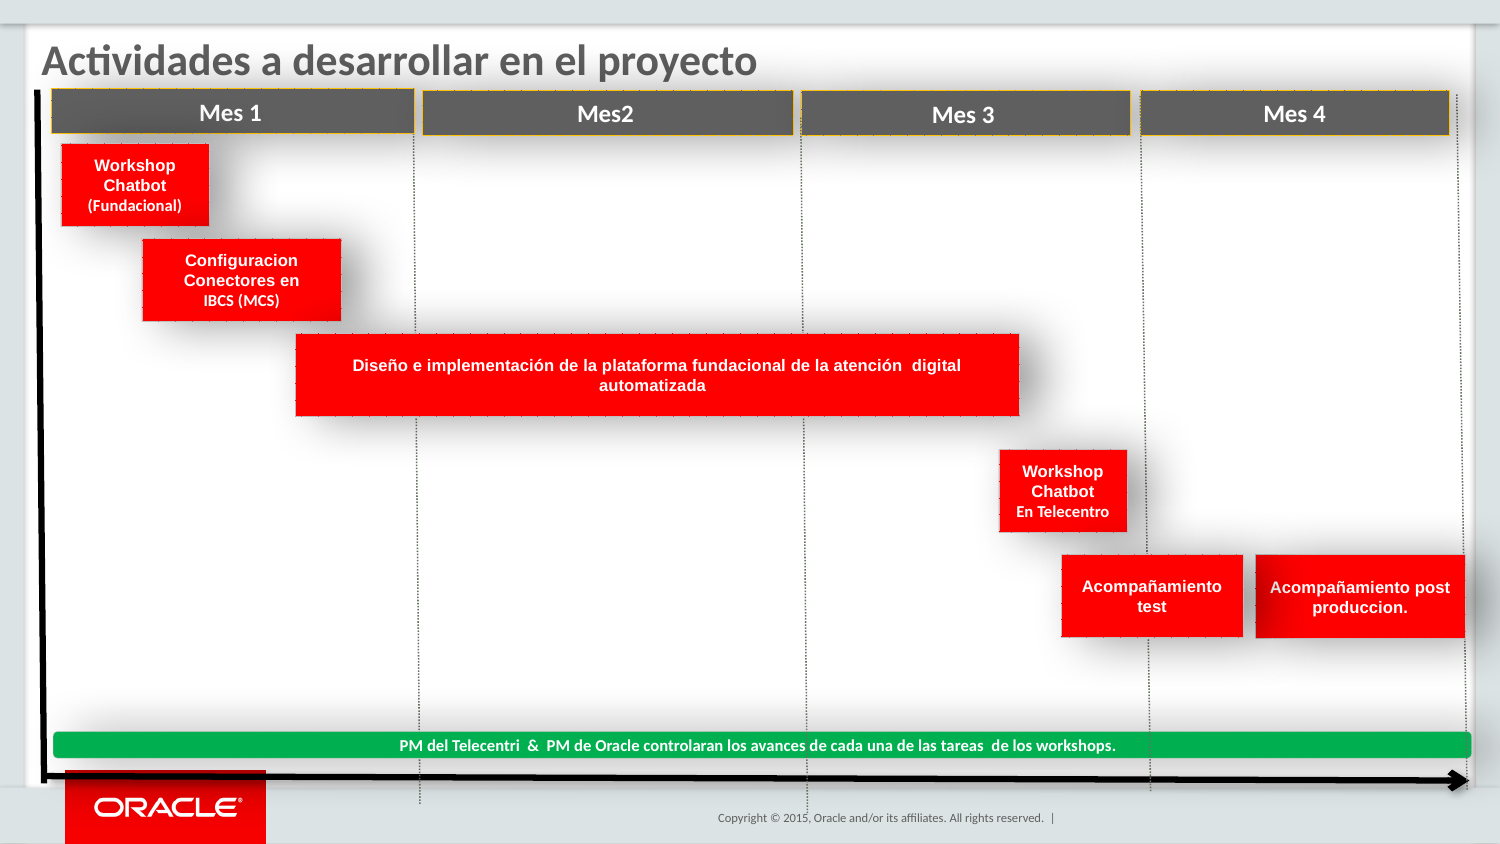

# Actividades a desarrollar en el proyecto
Mes 1
Mes2
Mes 4
Mes 3
Workshop Chatbot
(Fundacional)
Configuracion Conectores en
IBCS (MCS)
Diseño e implementación de la plataforma fundacional de la atención  digital automatizada
Workshop Chatbot
En Telecentro
Acompañamiento post produccion.
PM del Telecentri  &  PM de Oracle controlaran los avances de cada una de las tareas  de los workshops.
Acompañamiento test